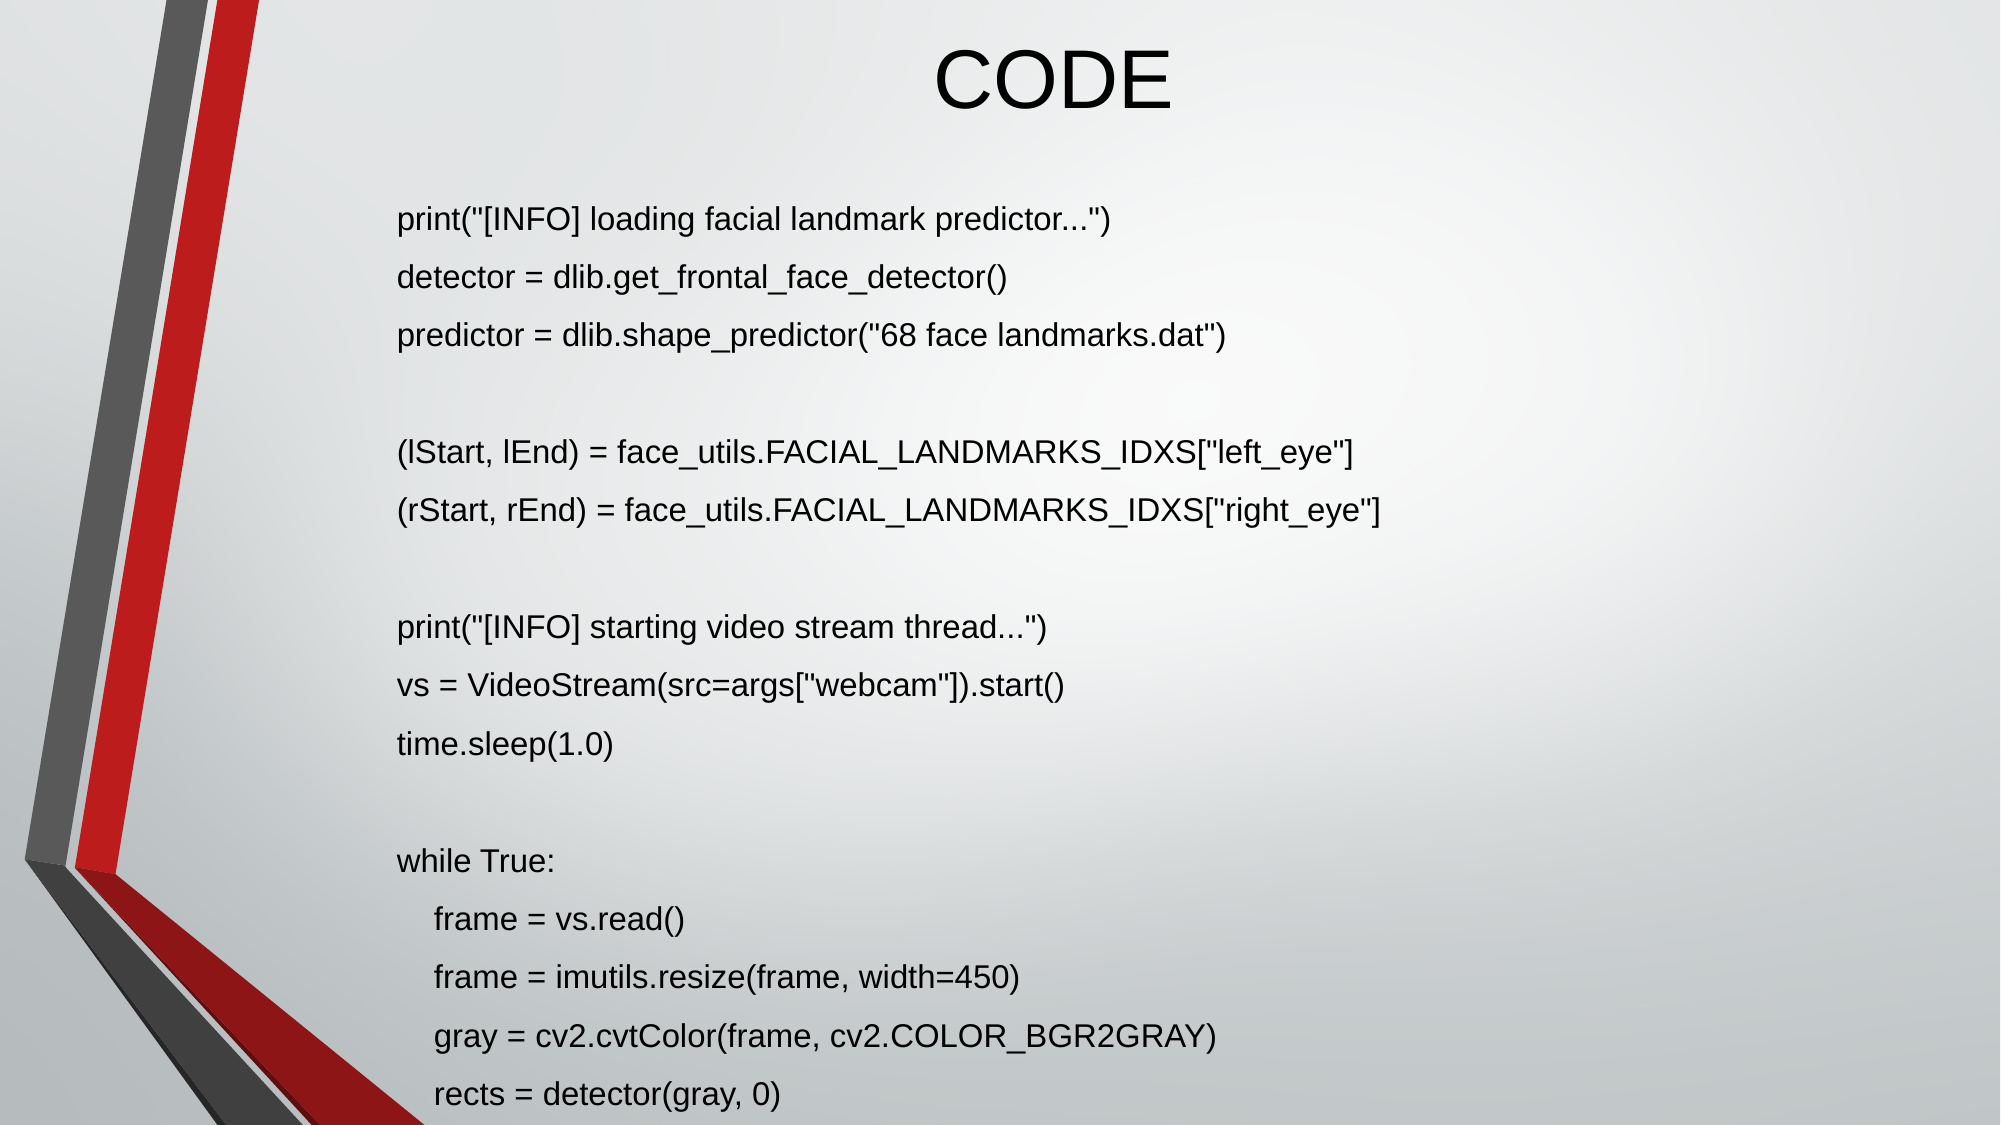

# CODE

print("[INFO] loading facial landmark predictor...")
detector = dlib.get_frontal_face_detector()
predictor = dlib.shape_predictor("68 face landmarks.dat")

(lStart, lEnd) = face_utils.FACIAL_LANDMARKS_IDXS["left_eye"]
(rStart, rEnd) = face_utils.FACIAL_LANDMARKS_IDXS["right_eye"]

print("[INFO] starting video stream thread...")
vs = VideoStream(src=args["webcam"]).start()
time.sleep(1.0)

while True:
    frame = vs.read()
    frame = imutils.resize(frame, width=450)
    gray = cv2.cvtColor(frame, cv2.COLOR_BGR2GRAY)
    rects = detector(gray, 0)